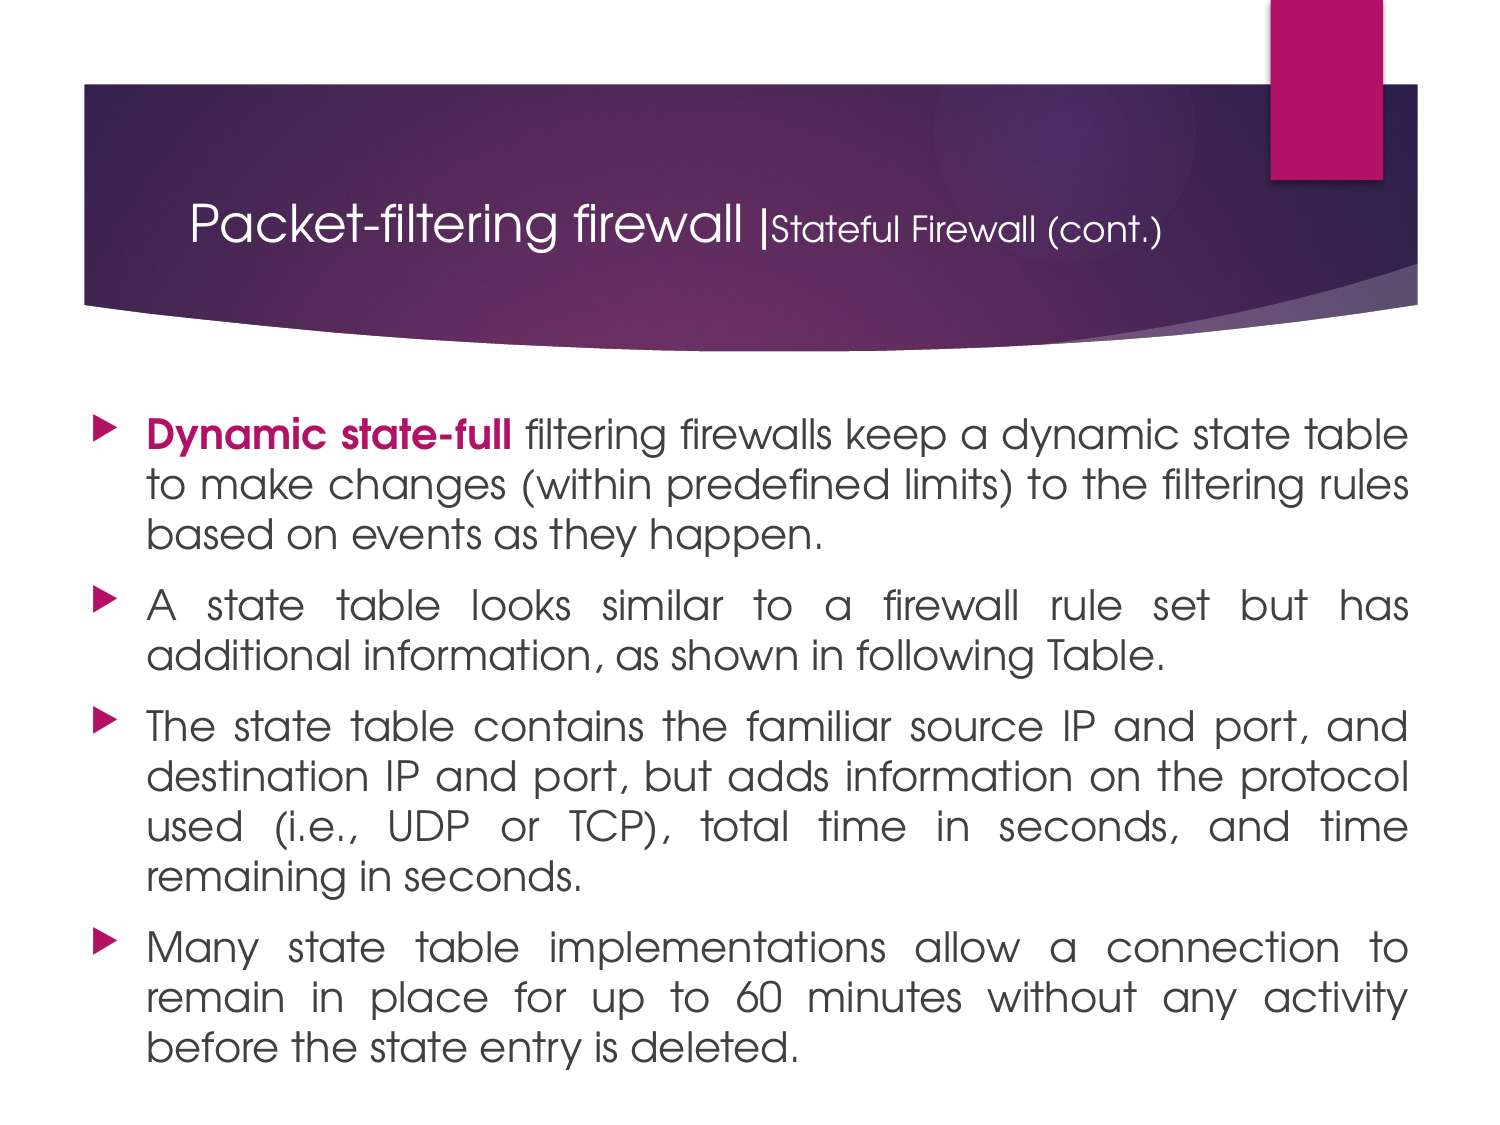

# Packet-filtering firewall |Stateful Firewall (cont.)
Dynamic state-full filtering firewalls keep a dynamic state table to make changes (within predefined limits) to the filtering rules based on events as they happen.
A state table looks similar to a firewall rule set but has additional information, as shown in following Table.
The state table contains the familiar source IP and port, and destination IP and port, but adds information on the protocol used (i.e., UDP or TCP), total time in seconds, and time remaining in seconds.
Many state table implementations allow a connection to remain in place for up to 60 minutes without any activity before the state entry is deleted.